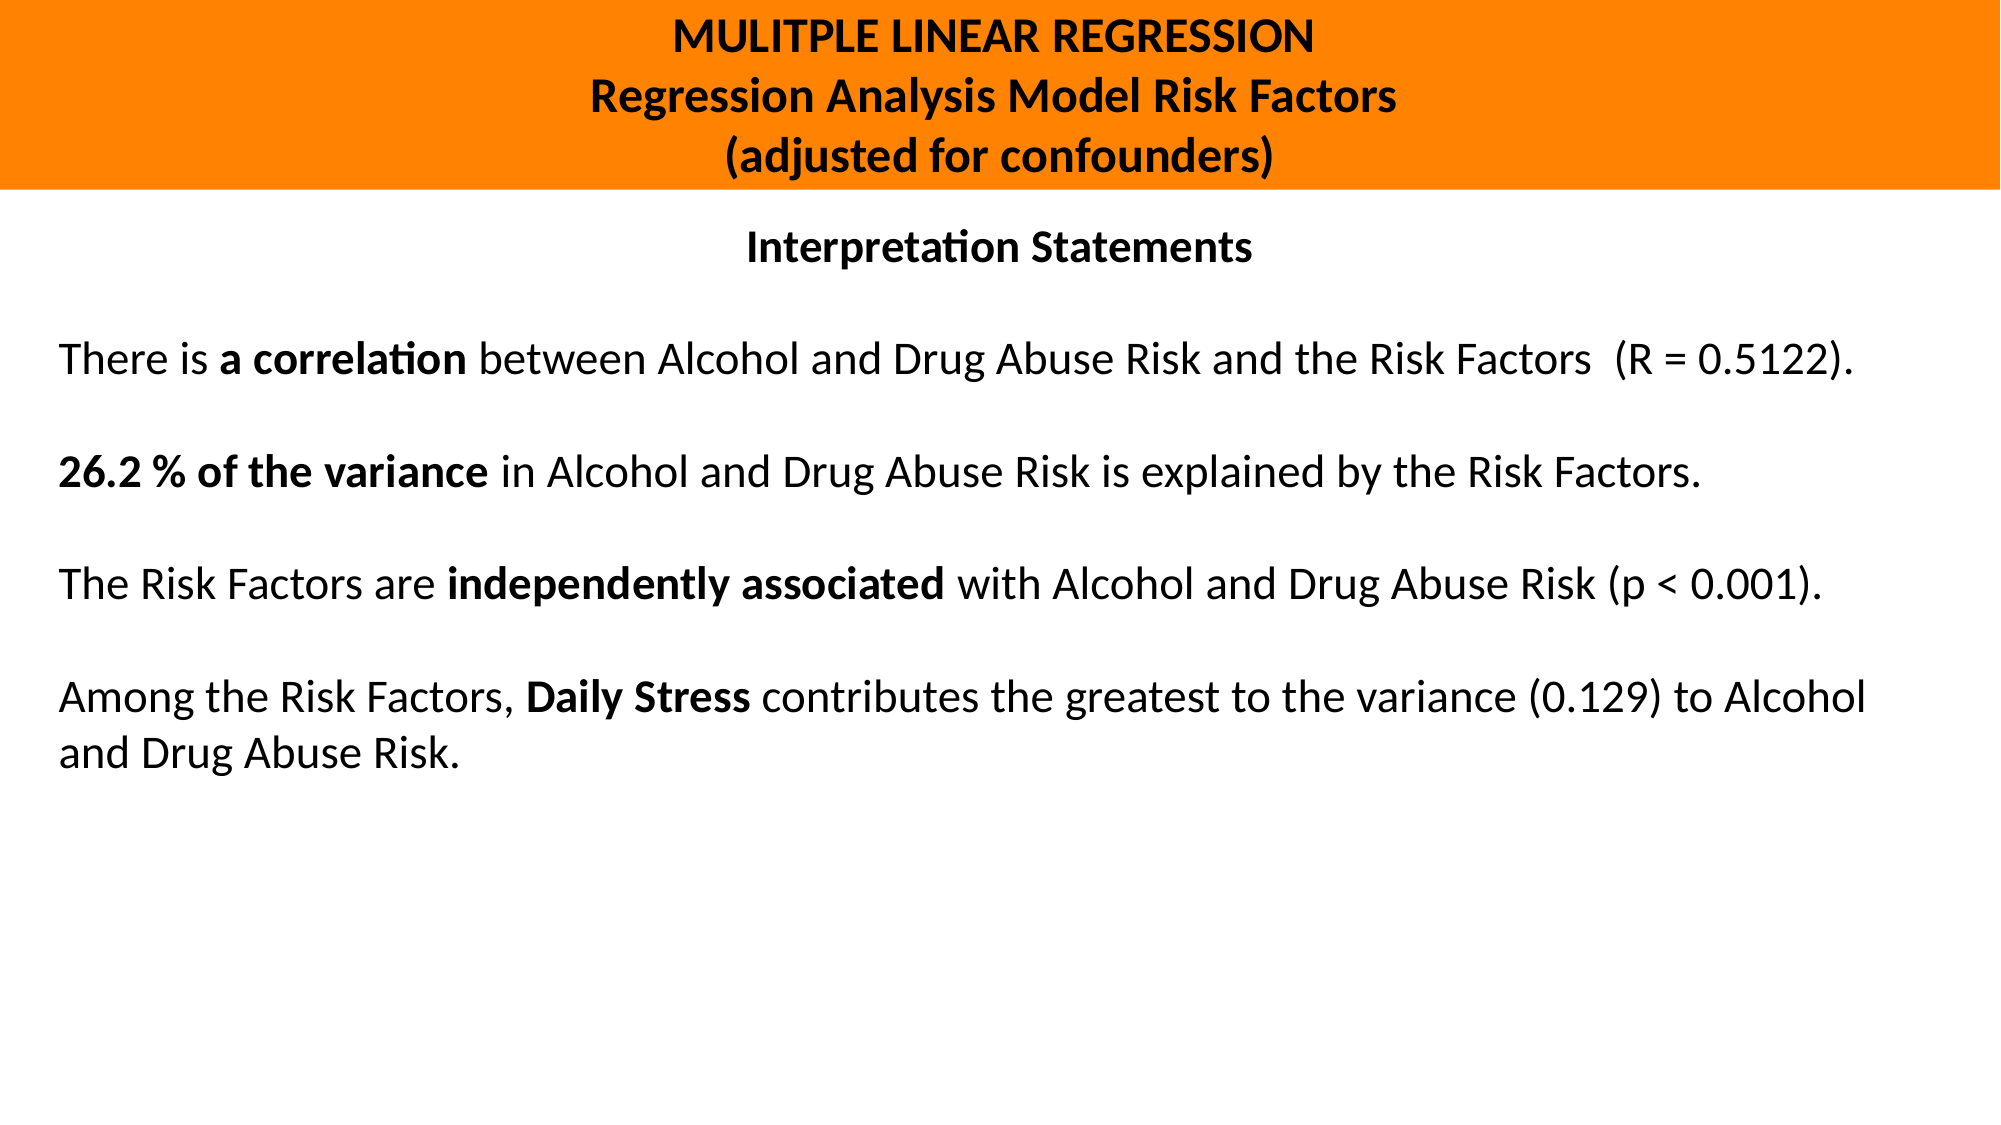

MULITPLE LINEAR REGRESSION
Regression Analysis Model Risk Factors
(adjusted for confounders)
Interpretation Statements

There is a correlation between Alcohol and Drug Abuse Risk and the Risk Factors  (R = 0.5122).

26.2 % of the variance in Alcohol and Drug Abuse Risk is explained by the Risk Factors.

The Risk Factors are independently associated with Alcohol and Drug Abuse Risk (p < 0.001).

Among the Risk Factors, Daily Stress contributes the greatest to the variance (0.129) to Alcohol and Drug Abuse Risk.